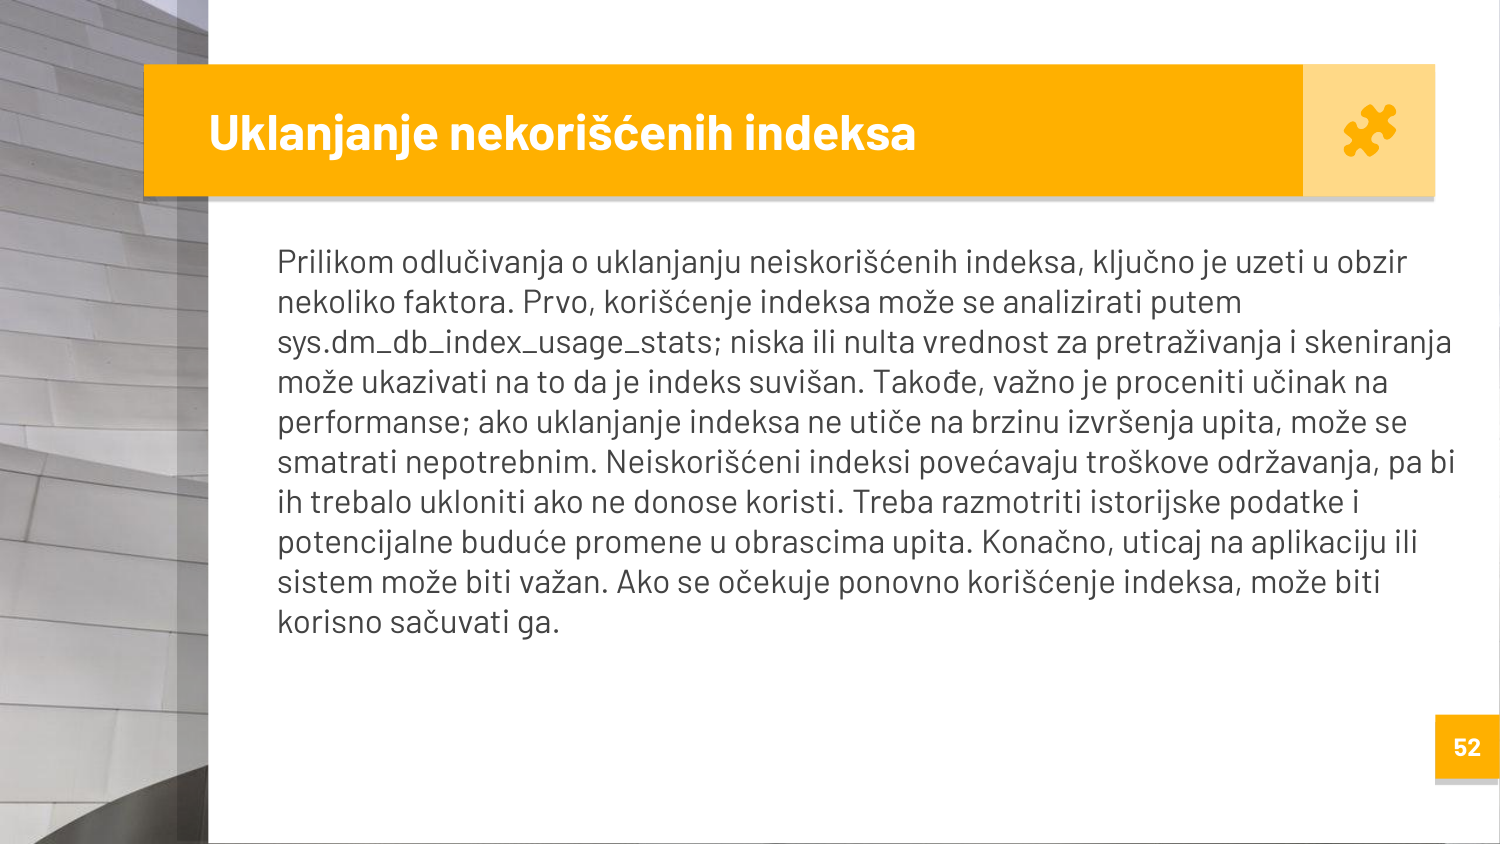

Uklanjanje nekorišćenih indeksa

Prilikom odlučivanja o uklanjanju neiskorišćenih indeksa, ključno je uzeti u obzir nekoliko faktora. Prvo, korišćenje indeksa može se analizirati putem sys.dm_db_index_usage_stats; niska ili nulta vrednost za pretraživanja i skeniranja može ukazivati na to da je indeks suvišan. Takođe, važno je proceniti učinak na performanse; ako uklanjanje indeksa ne utiče na brzinu izvršenja upita, može se smatrati nepotrebnim. Neiskorišćeni indeksi povećavaju troškove održavanja, pa bi ih trebalo ukloniti ako ne donose koristi. Treba razmotriti istorijske podatke i potencijalne buduće promene u obrascima upita. Konačno, uticaj na aplikaciju ili sistem može biti važan. Ako se očekuje ponovno korišćenje indeksa, može biti korisno sačuvati ga.

52